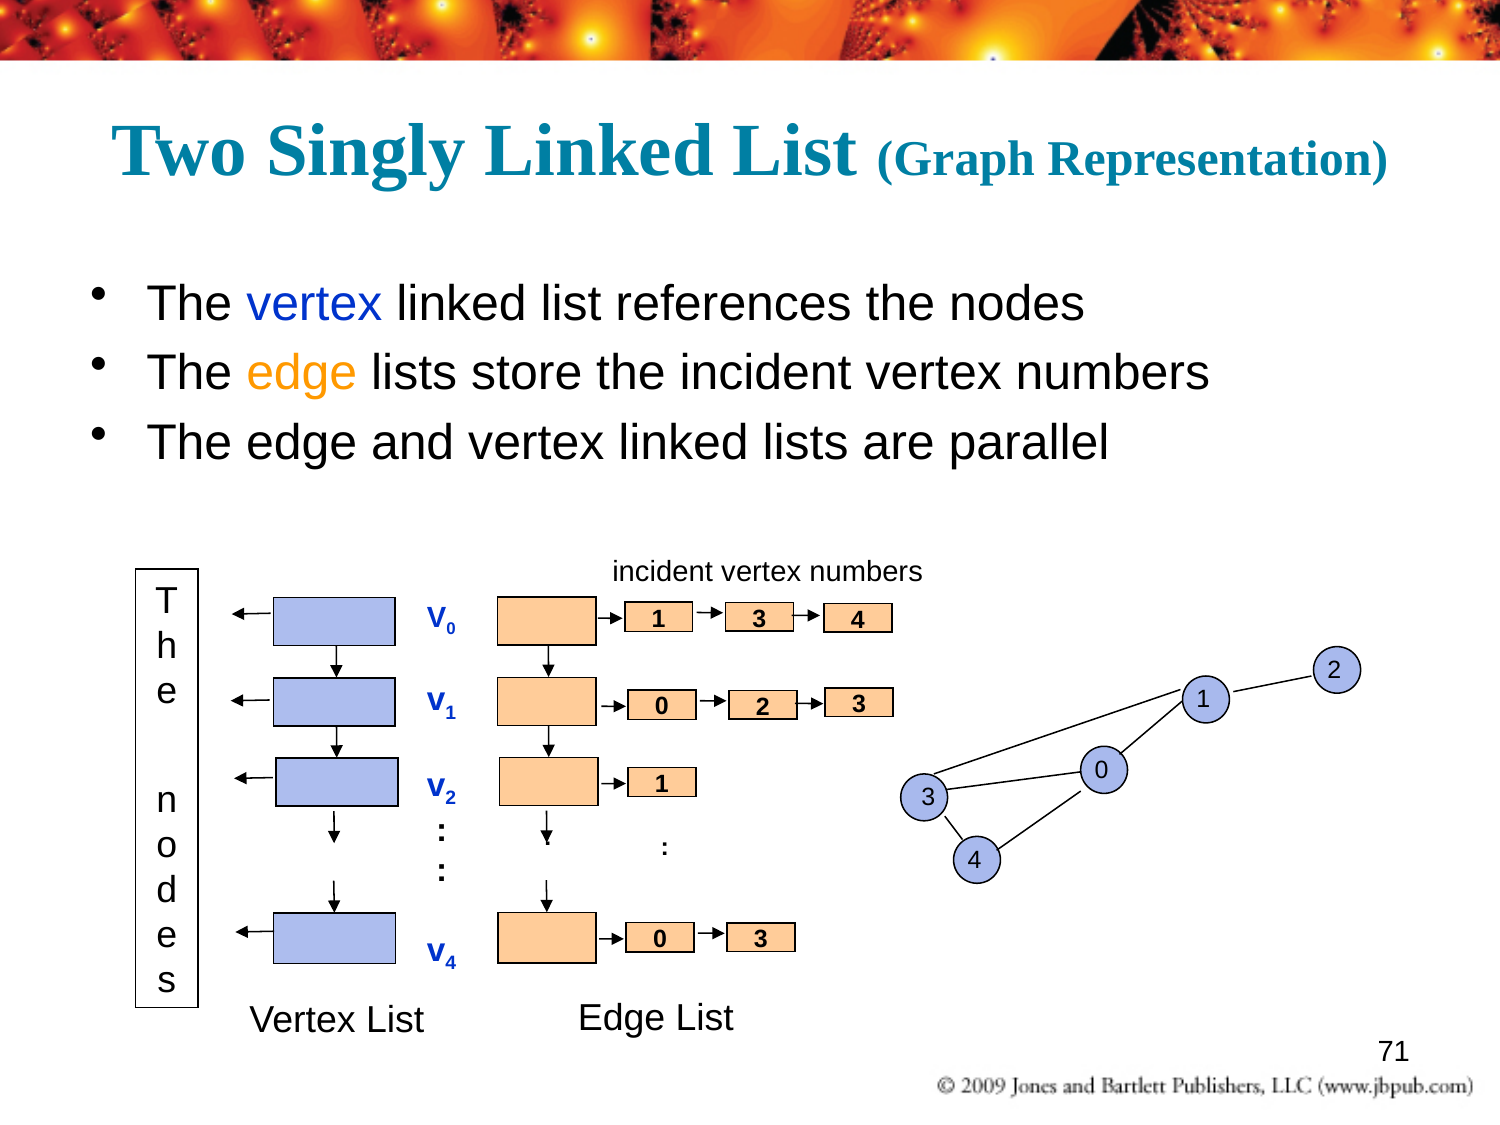

# Two Singly Linked List (Graph Representation)
The vertex linked list references the nodes
The edge lists store the incident vertex numbers
The edge and vertex linked lists are parallel

incident vertex numbers
The
  nodes
V0

v1

v2
 :
 :

v4

1
3

4
1

0
2

:
:
0
3

3
Edge List
Vertex List

 2
 1

 0

  3

 4
71